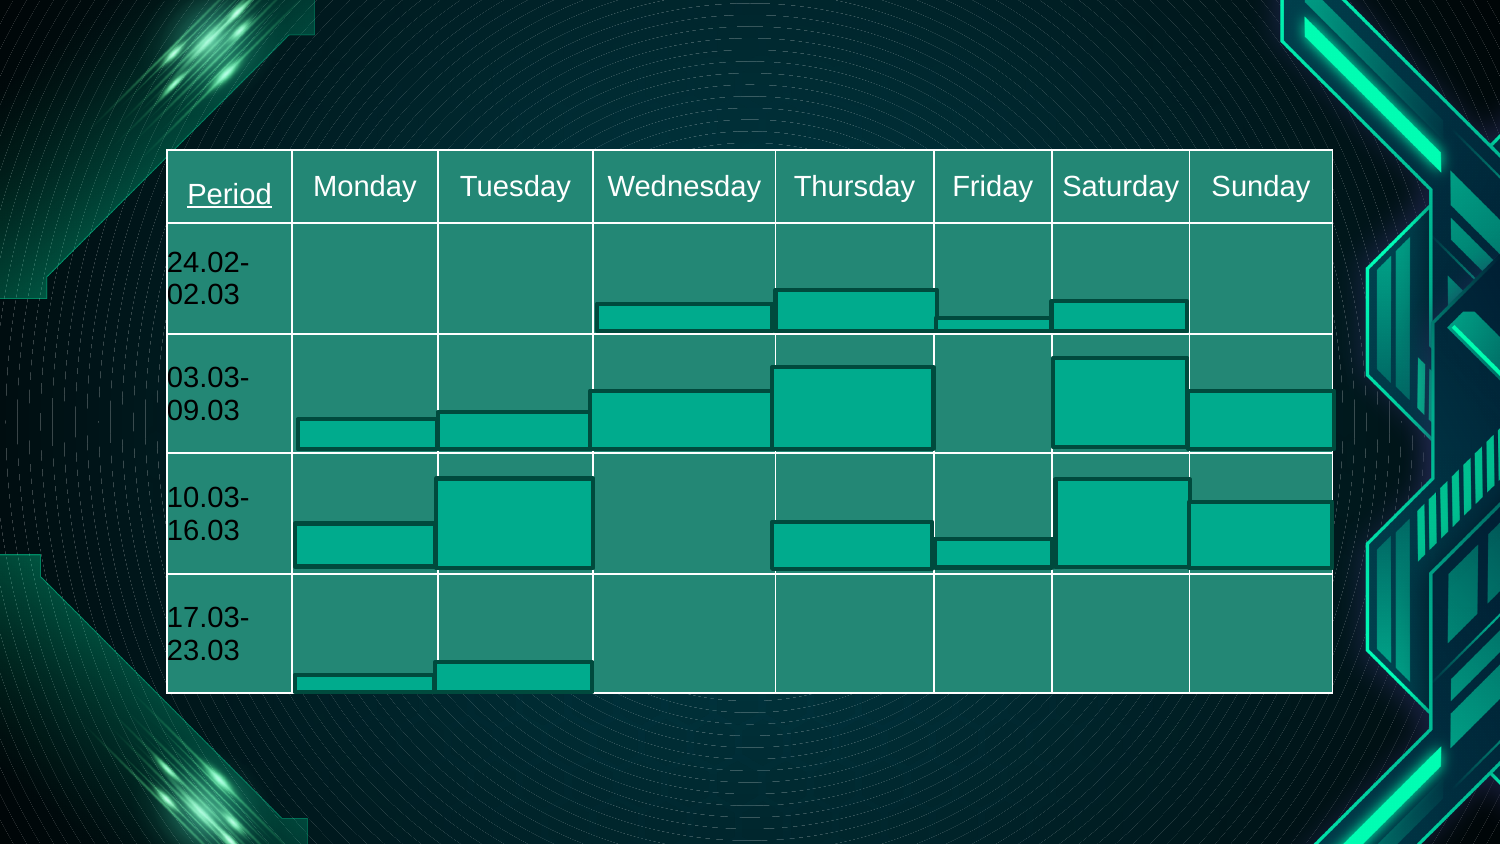

| Period | Monday | Tuesday | Wednesday | Thursday | Friday | Saturday | Sunday |
| --- | --- | --- | --- | --- | --- | --- | --- |
| 24.02-02.03 |  |  |  |  |  |  |  |
| 03.03-09.03 |  |  |  |  |  |  |  |
| 10.03-16.03 |  |  |  |  |  |  |  |
| 17.03-23.03 |  |  |  |  |  |  |  |